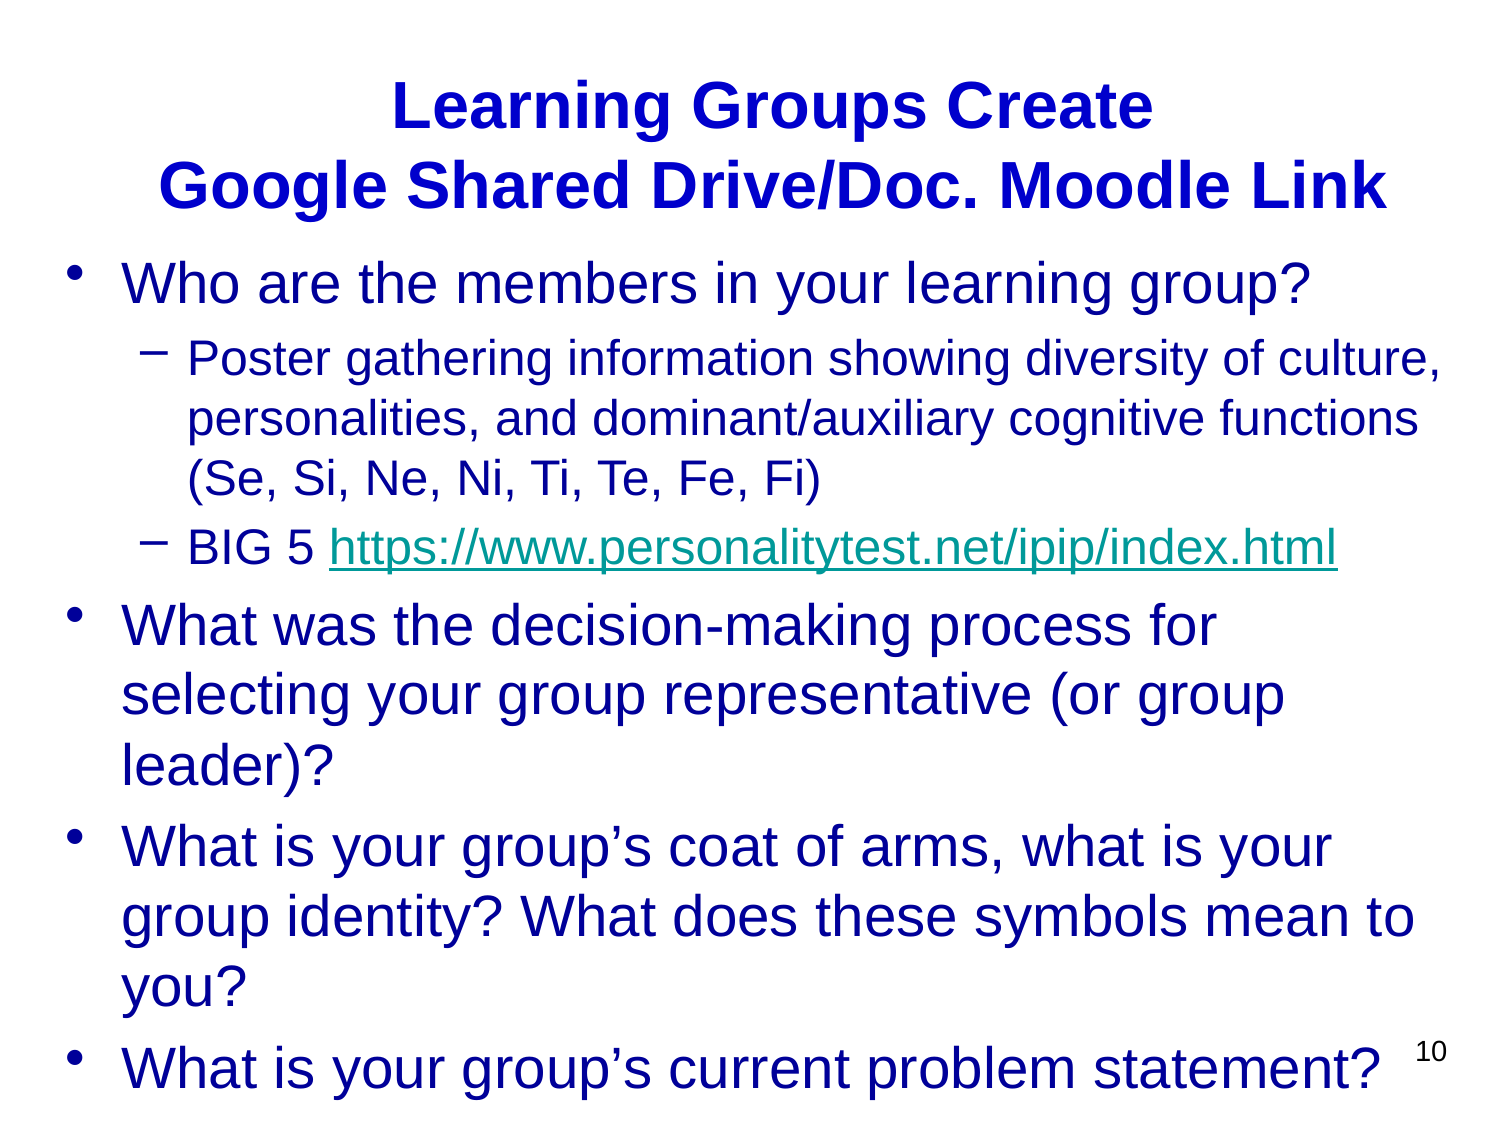

# Learning Groups Create Google Shared Drive/Doc. Moodle Link
Who are the members in your learning group?
Poster gathering information showing diversity of culture, personalities, and dominant/auxiliary cognitive functions (Se, Si, Ne, Ni, Ti, Te, Fe, Fi)
BIG 5 https://www.personalitytest.net/ipip/index.html
What was the decision-making process for selecting your group representative (or group leader)?
What is your group’s coat of arms, what is your group identity? What does these symbols mean to you?
What is your group’s current problem statement?

10